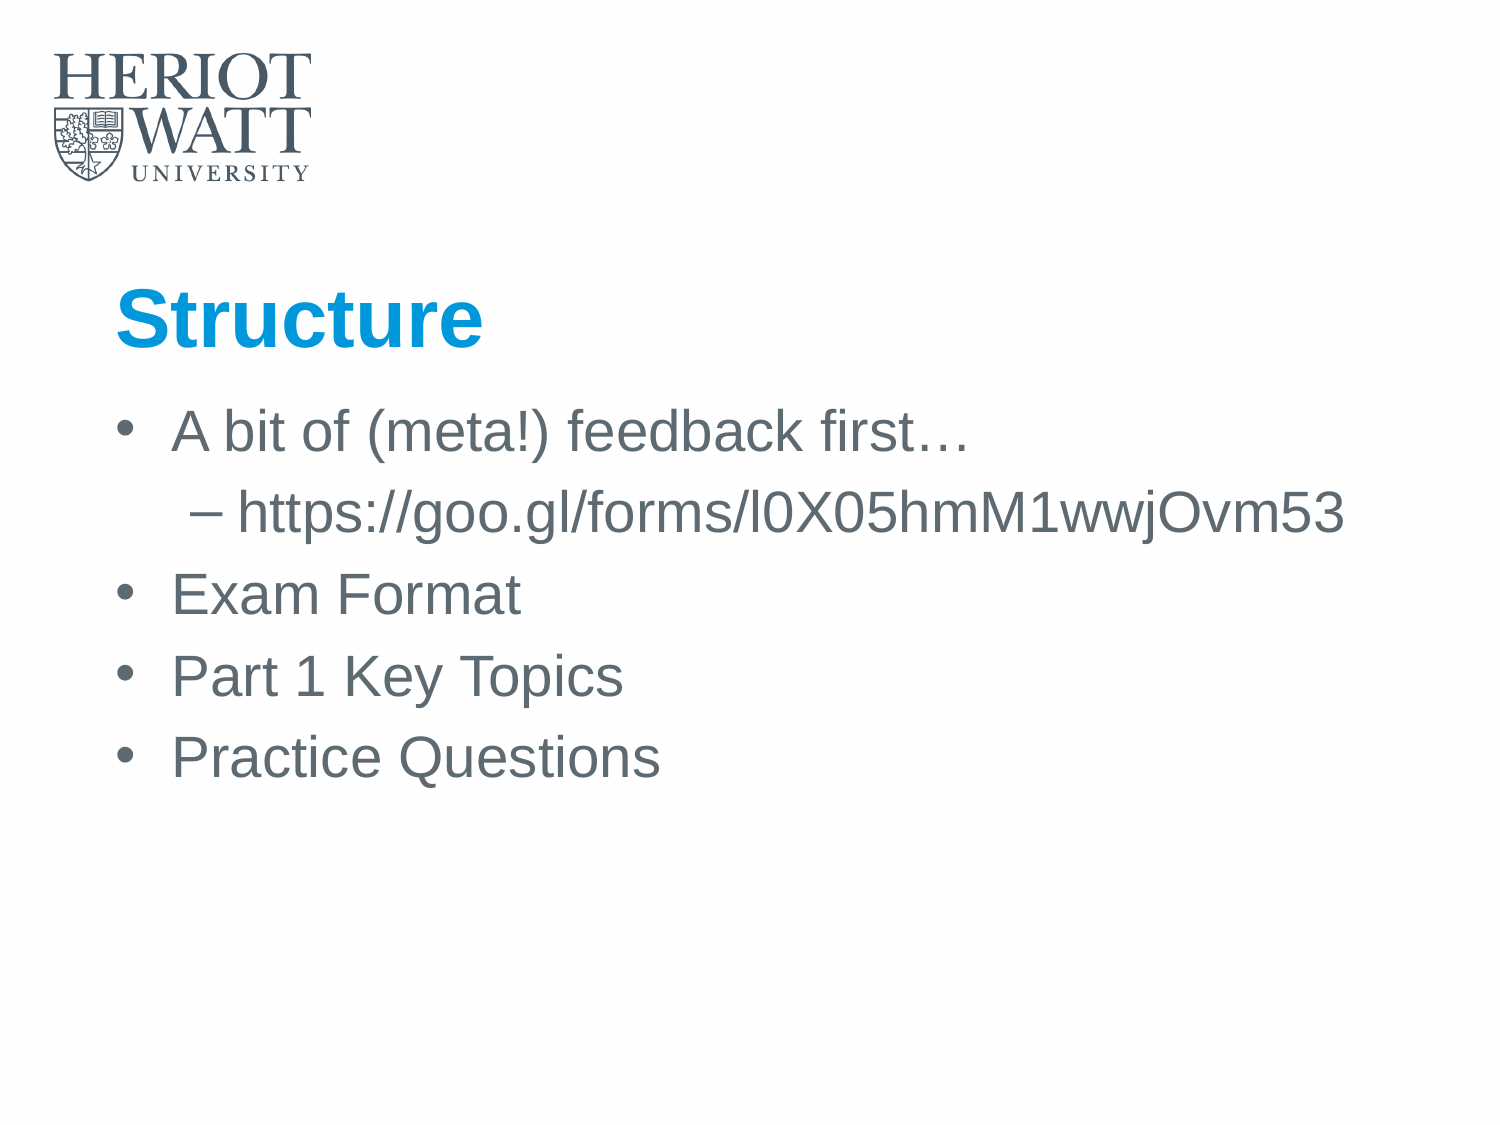

# Structure
A bit of (meta!) feedback first…
https://goo.gl/forms/l0X05hmM1wwjOvm53
Exam Format
Part 1 Key Topics
Practice Questions